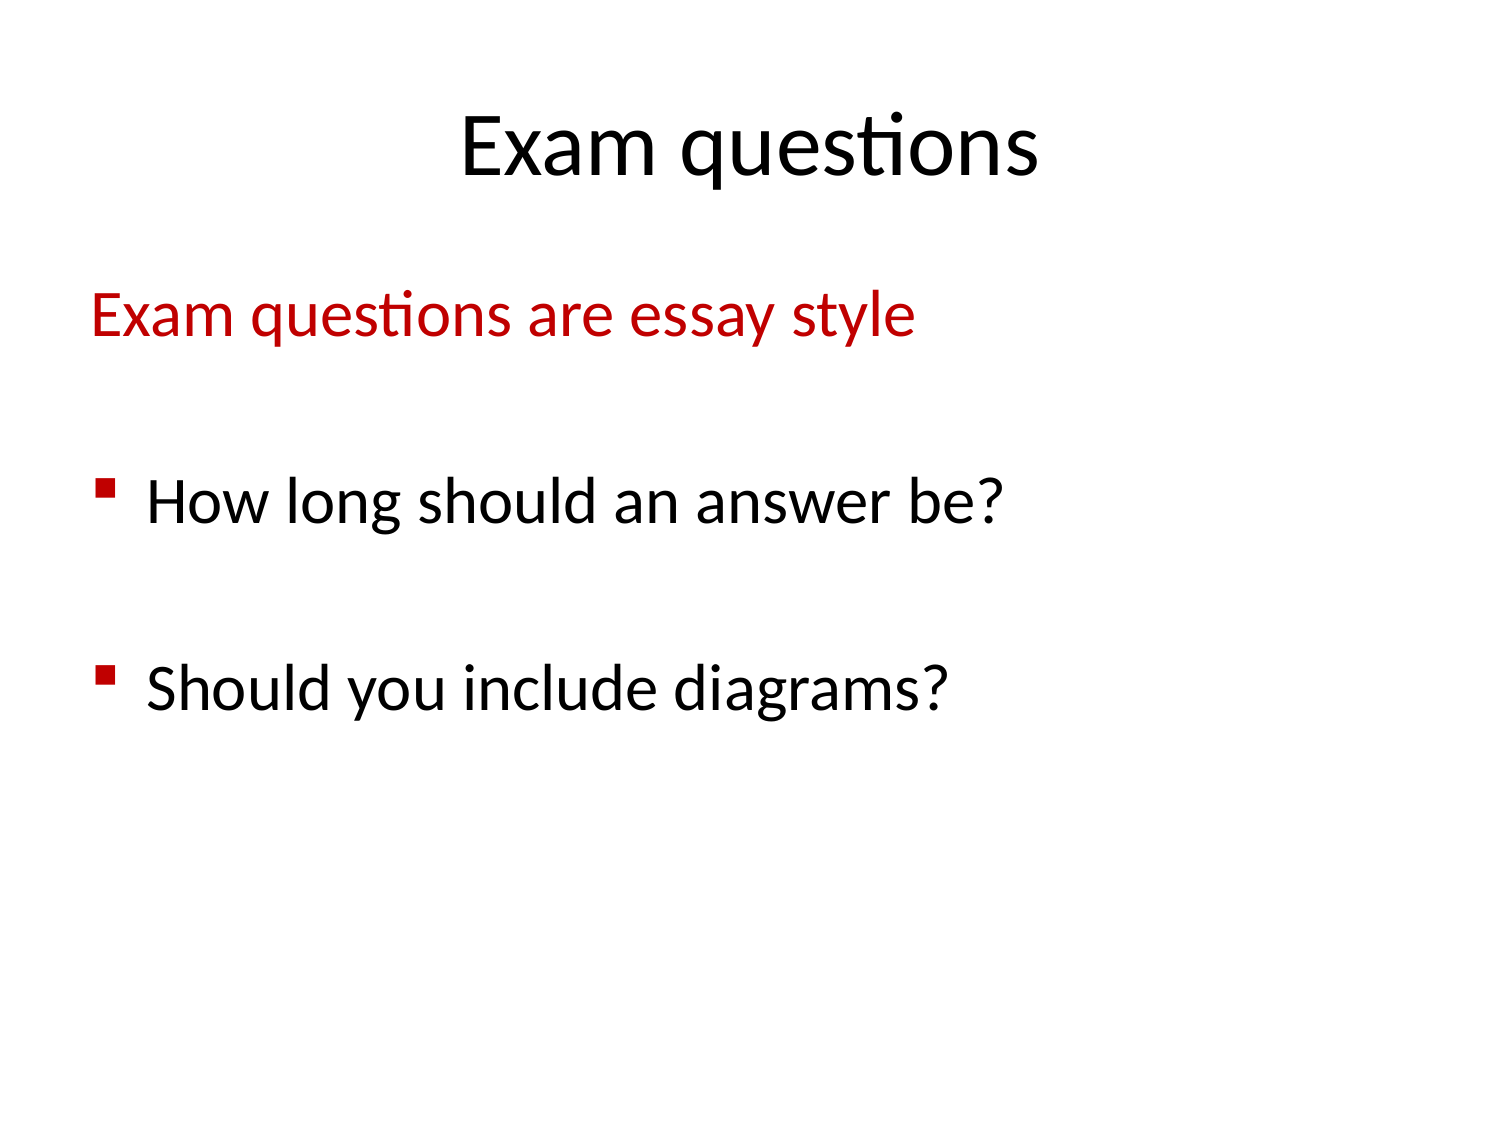

# Exam questions
Exam questions are essay style

How long should an answer be?

Should you include diagrams?